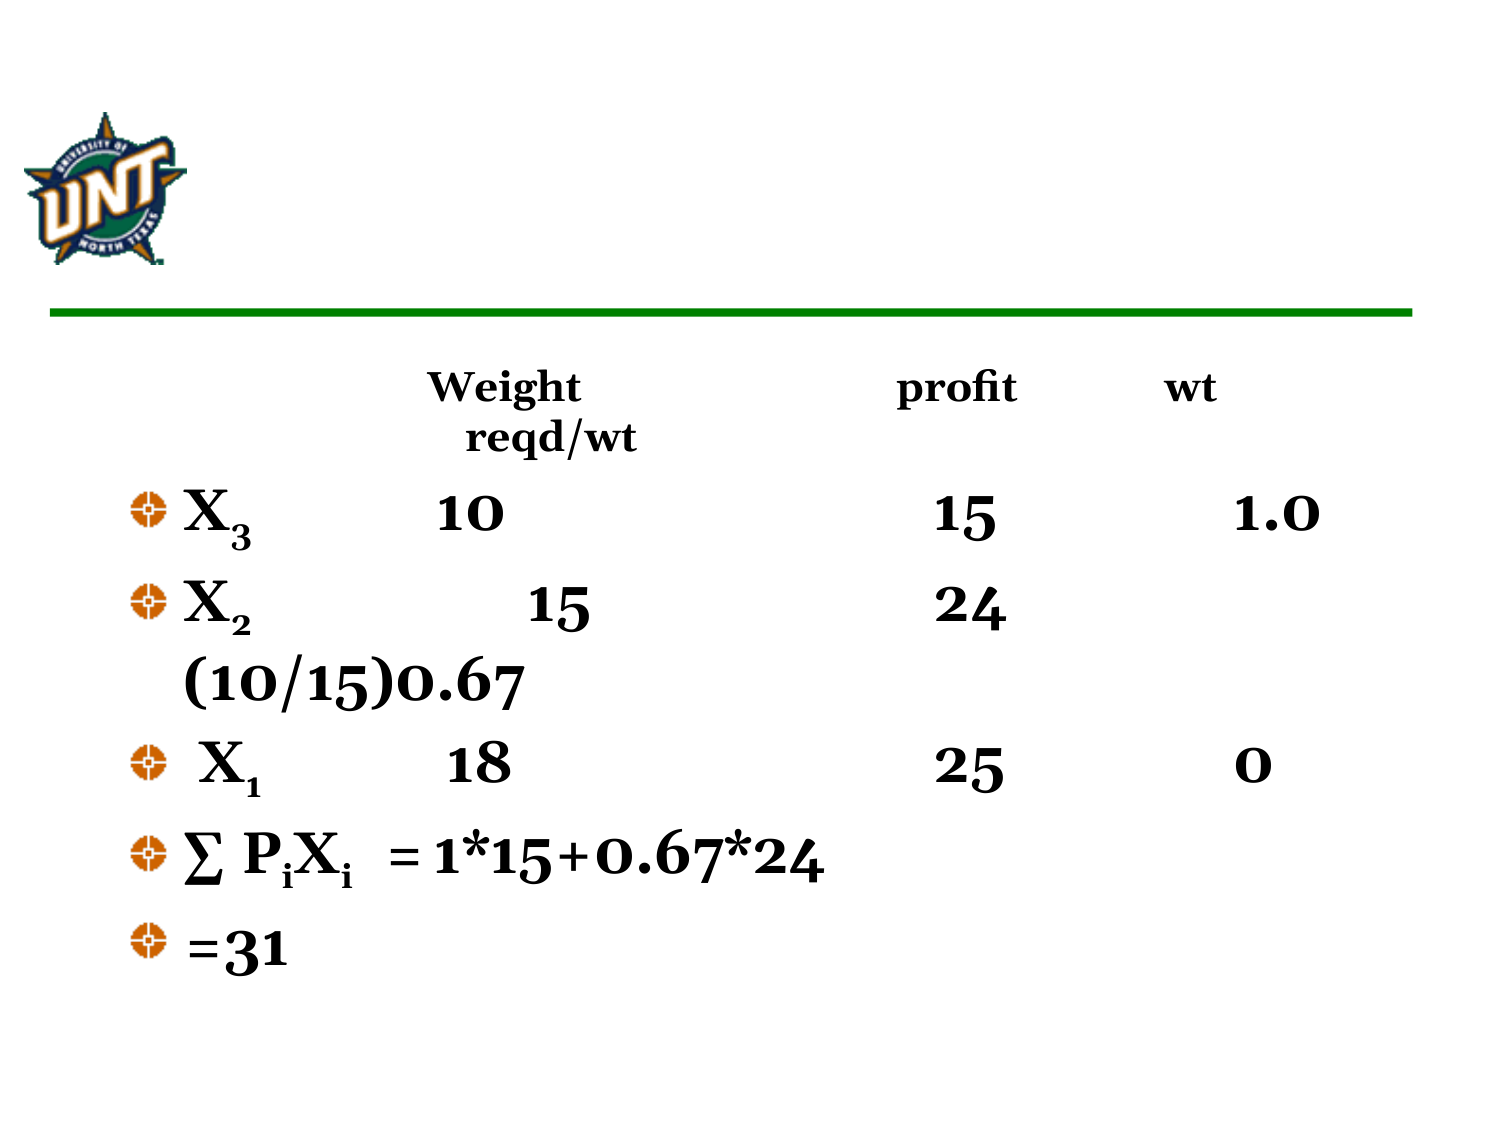

Weight                              profit              wt reqd/wt
X3                     10			15		1.0
X2		   15			24	(10/15)0.67
 X1                  18			25		0
∑ PiXi   = 1*15+0.67*24
=31